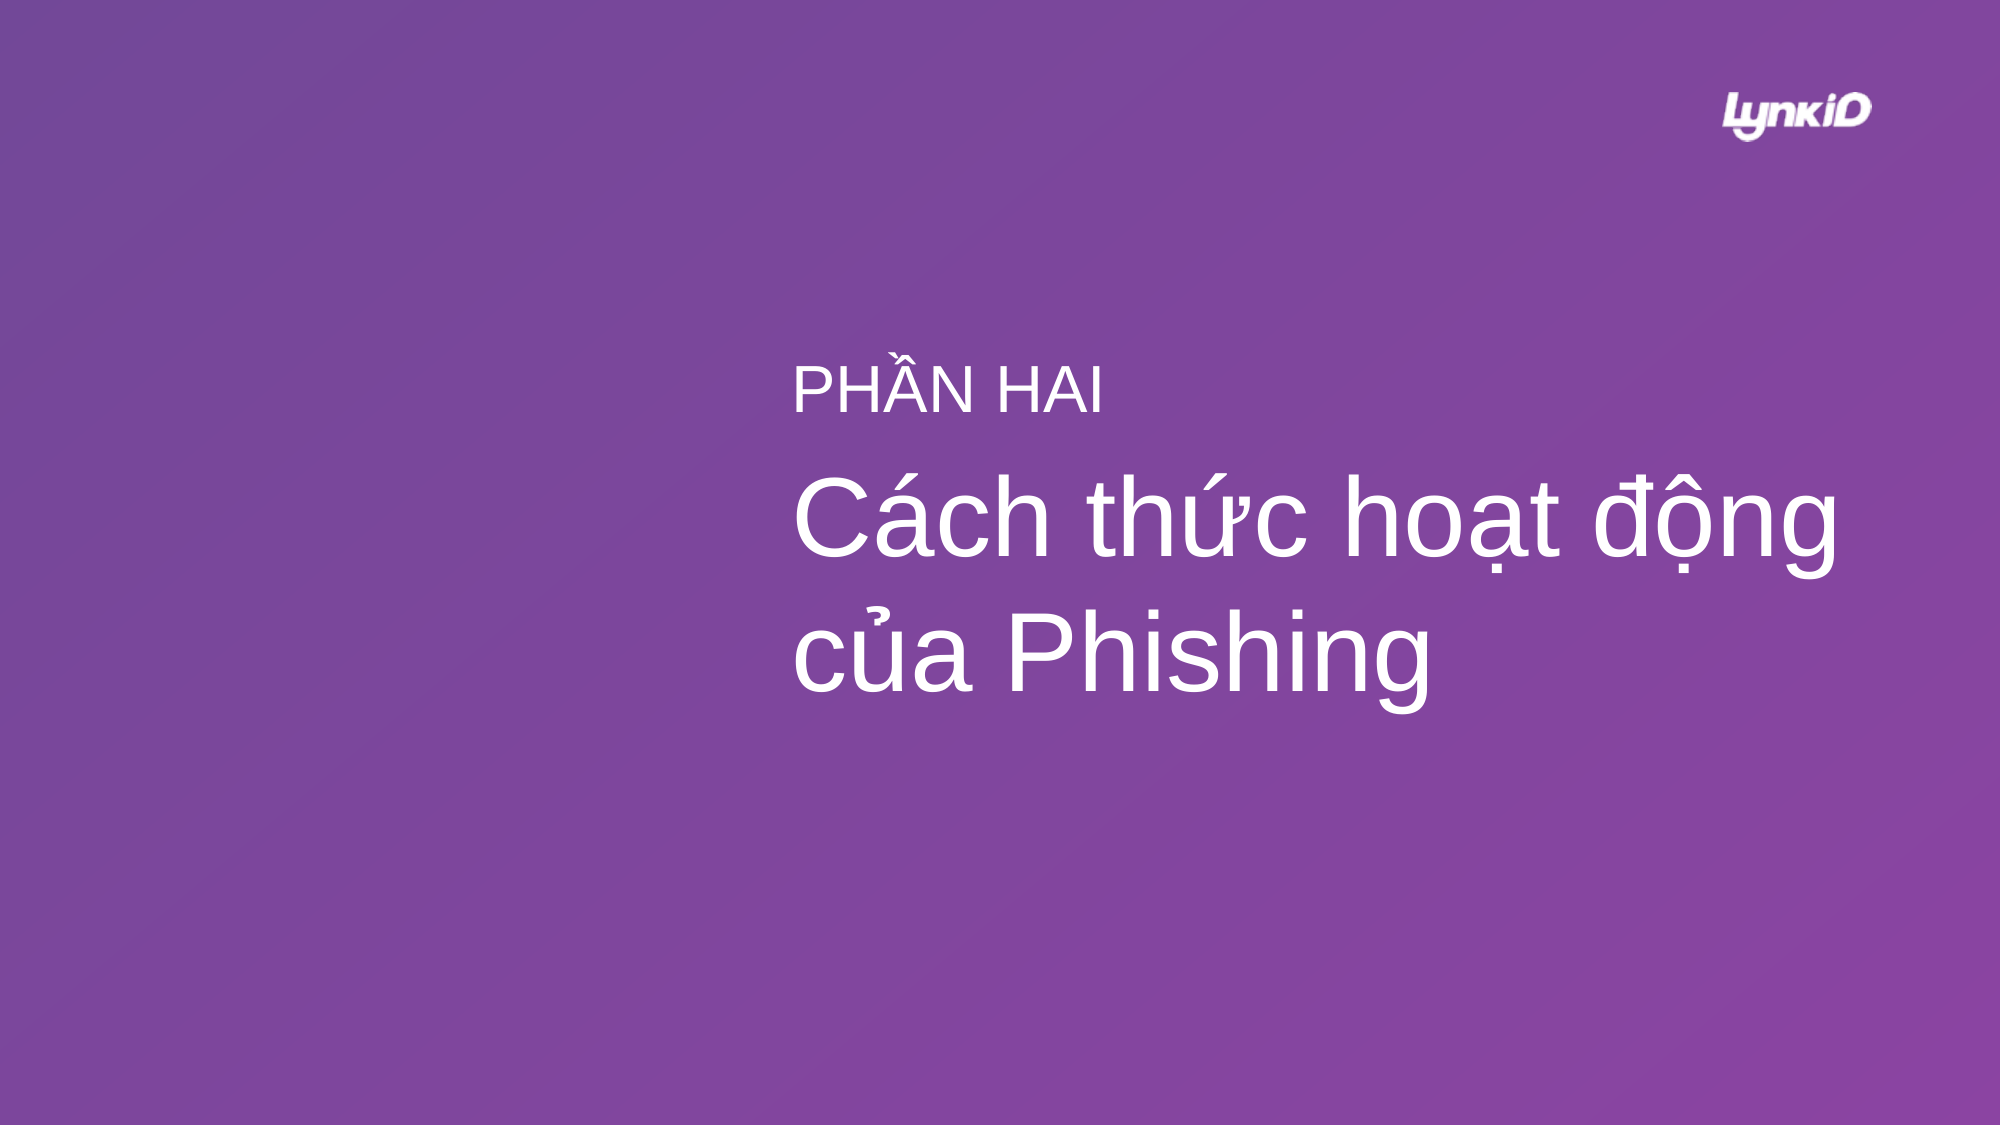

PHẦN HAI
Cách thức hoạt động của Phishing